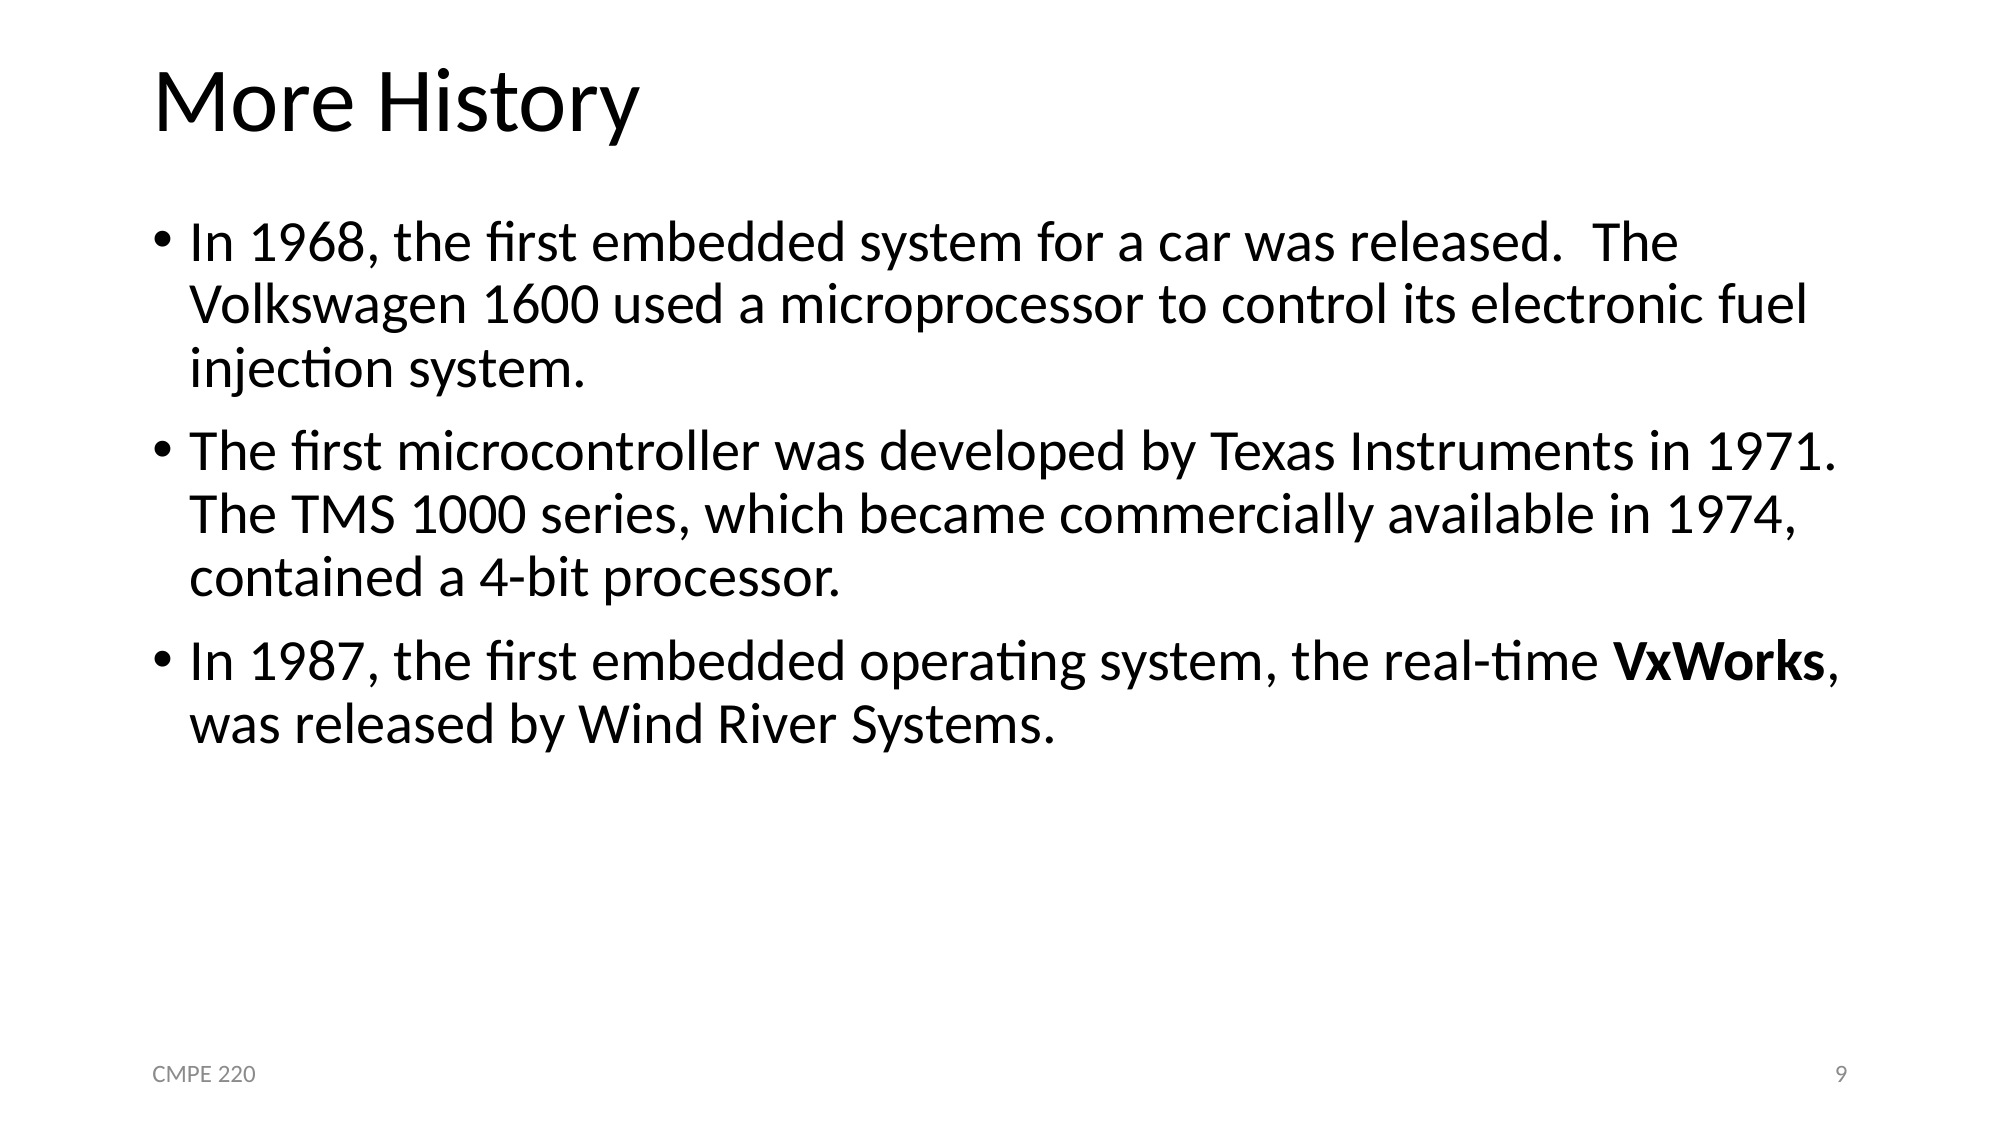

# More History
In 1968, the first embedded system for a car was released.  The Volkswagen 1600 used a microprocessor to control its electronic fuel injection system.
The first microcontroller was developed by Texas Instruments in 1971. The TMS 1000 series, which became commercially available in 1974, contained a 4-bit processor.
In 1987, the first embedded operating system, the real-time VxWorks, was released by Wind River Systems.
CMPE 220
9